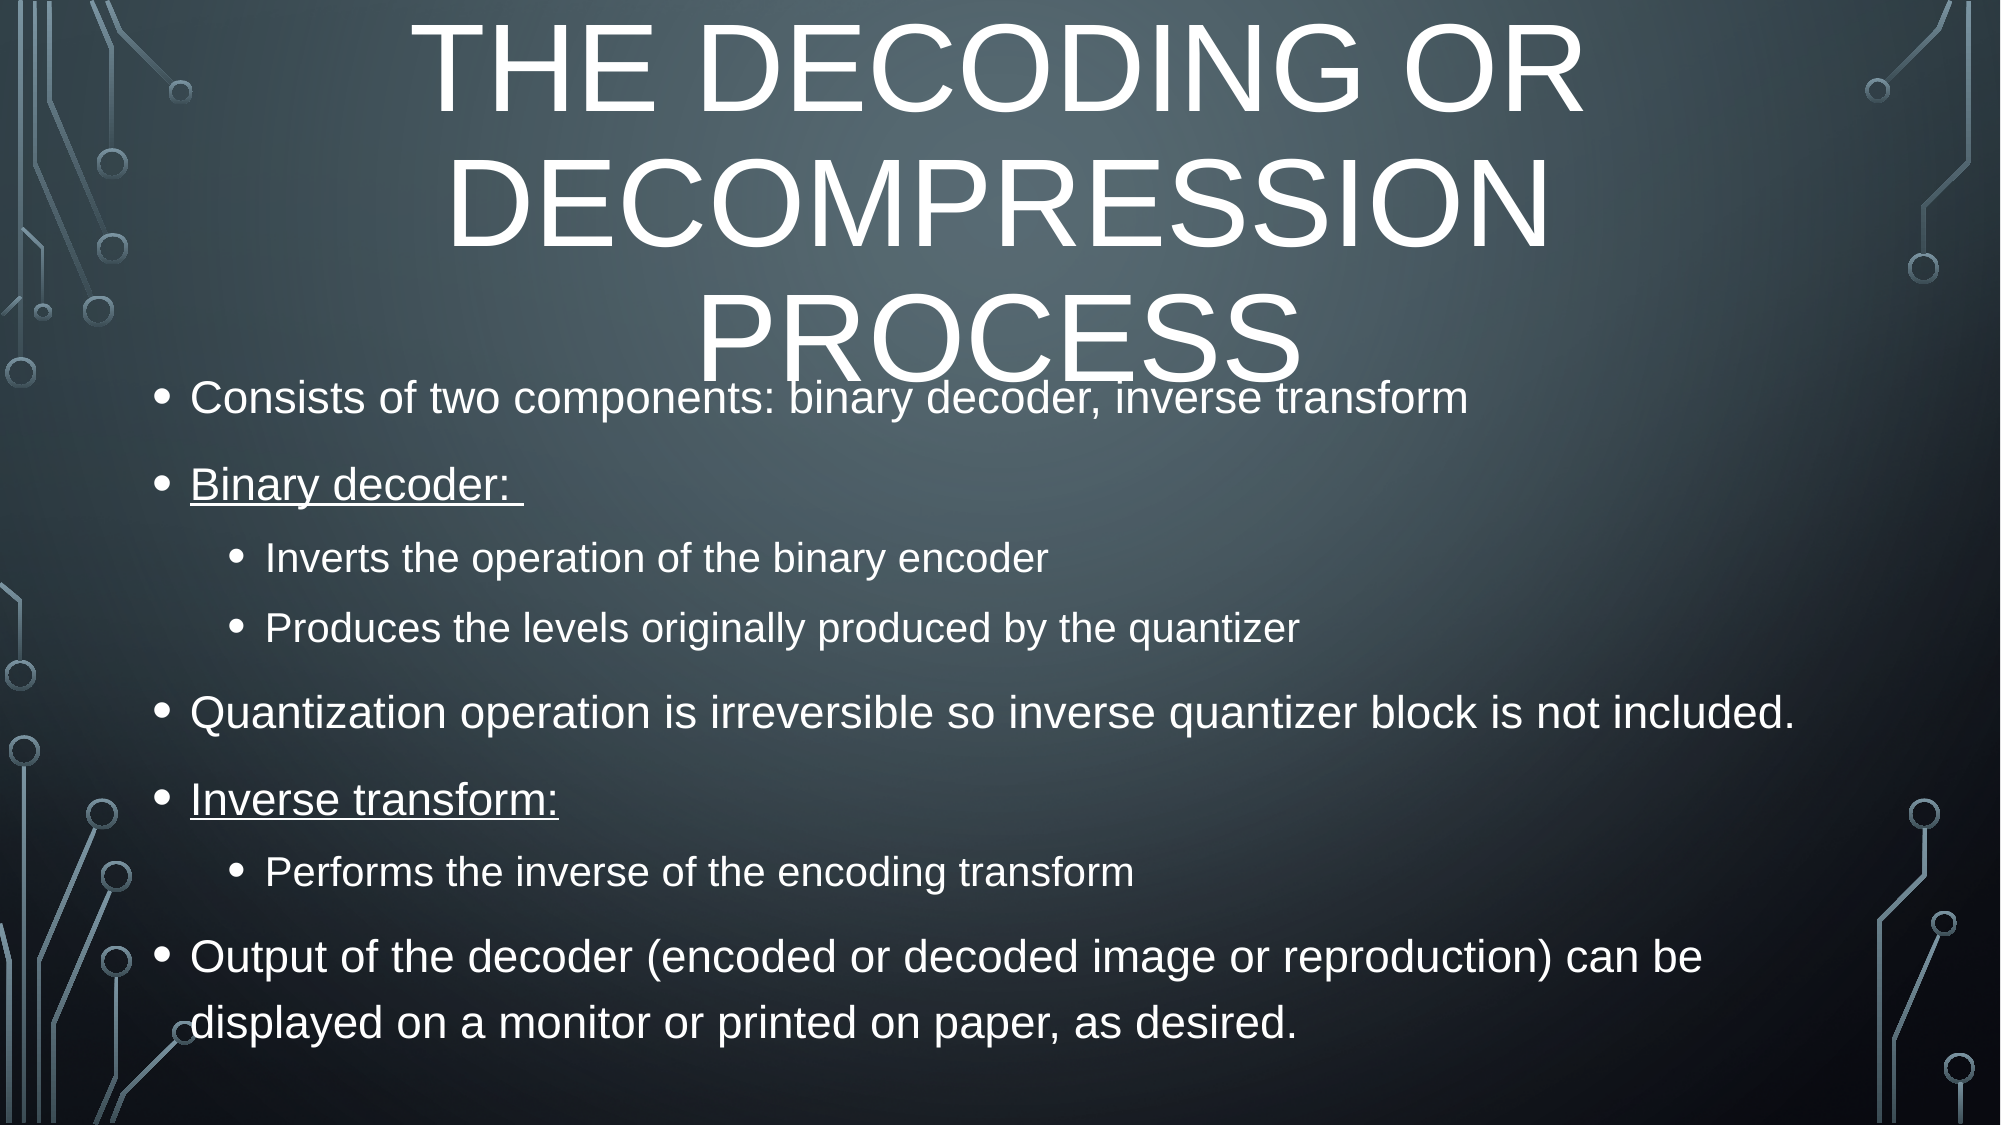

# The Decoding or Decompression Process
Consists of two components: binary decoder, inverse transform
Binary decoder:
Inverts the operation of the binary encoder
Produces the levels originally produced by the quantizer
Quantization operation is irreversible so inverse quantizer block is not included.
Inverse transform:
Performs the inverse of the encoding transform
Output of the decoder (encoded or decoded image or reproduction) can be displayed on a monitor or printed on paper, as desired.